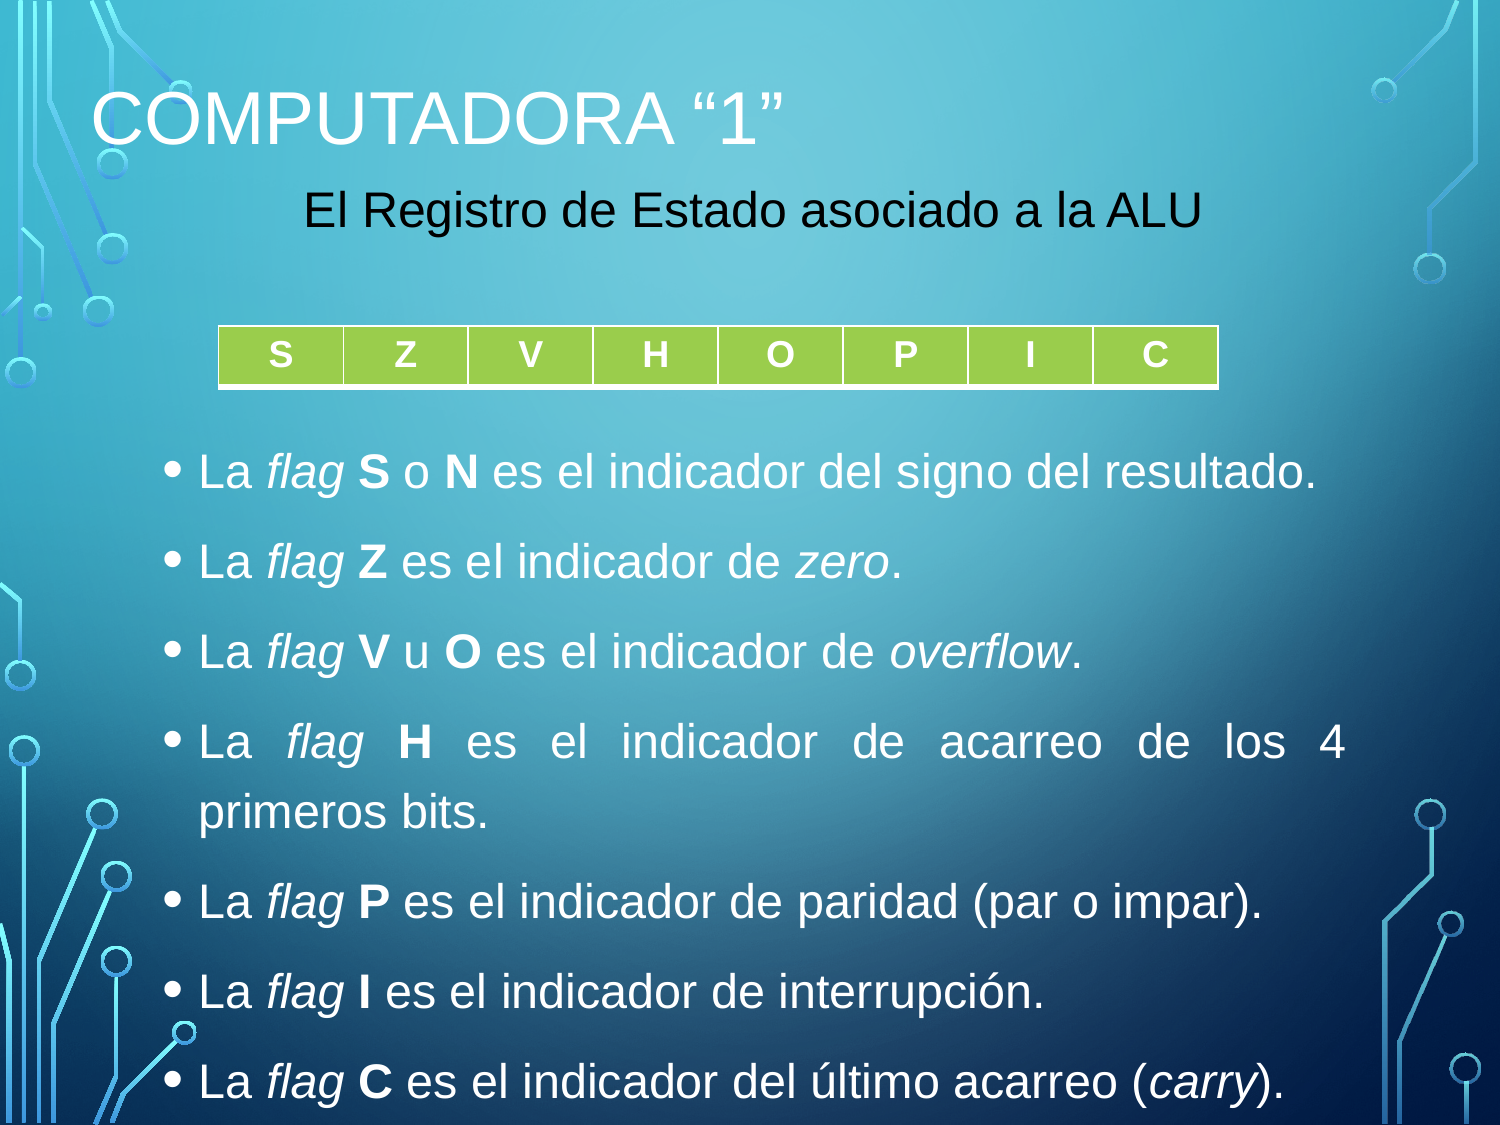

# Computadora “1”
El Registro de Estado asociado a la ALU
| S | Z | V | H | O | P | I | C |
| --- | --- | --- | --- | --- | --- | --- | --- |
La flag S o N es el indicador del signo del resultado.
La flag Z es el indicador de zero.
La flag V u O es el indicador de overflow.
La flag H es el indicador de acarreo de los 4 primeros bits.
La flag P es el indicador de paridad (par o impar).
La flag I es el indicador de interrupción.
La flag C es el indicador del último acarreo (carry).